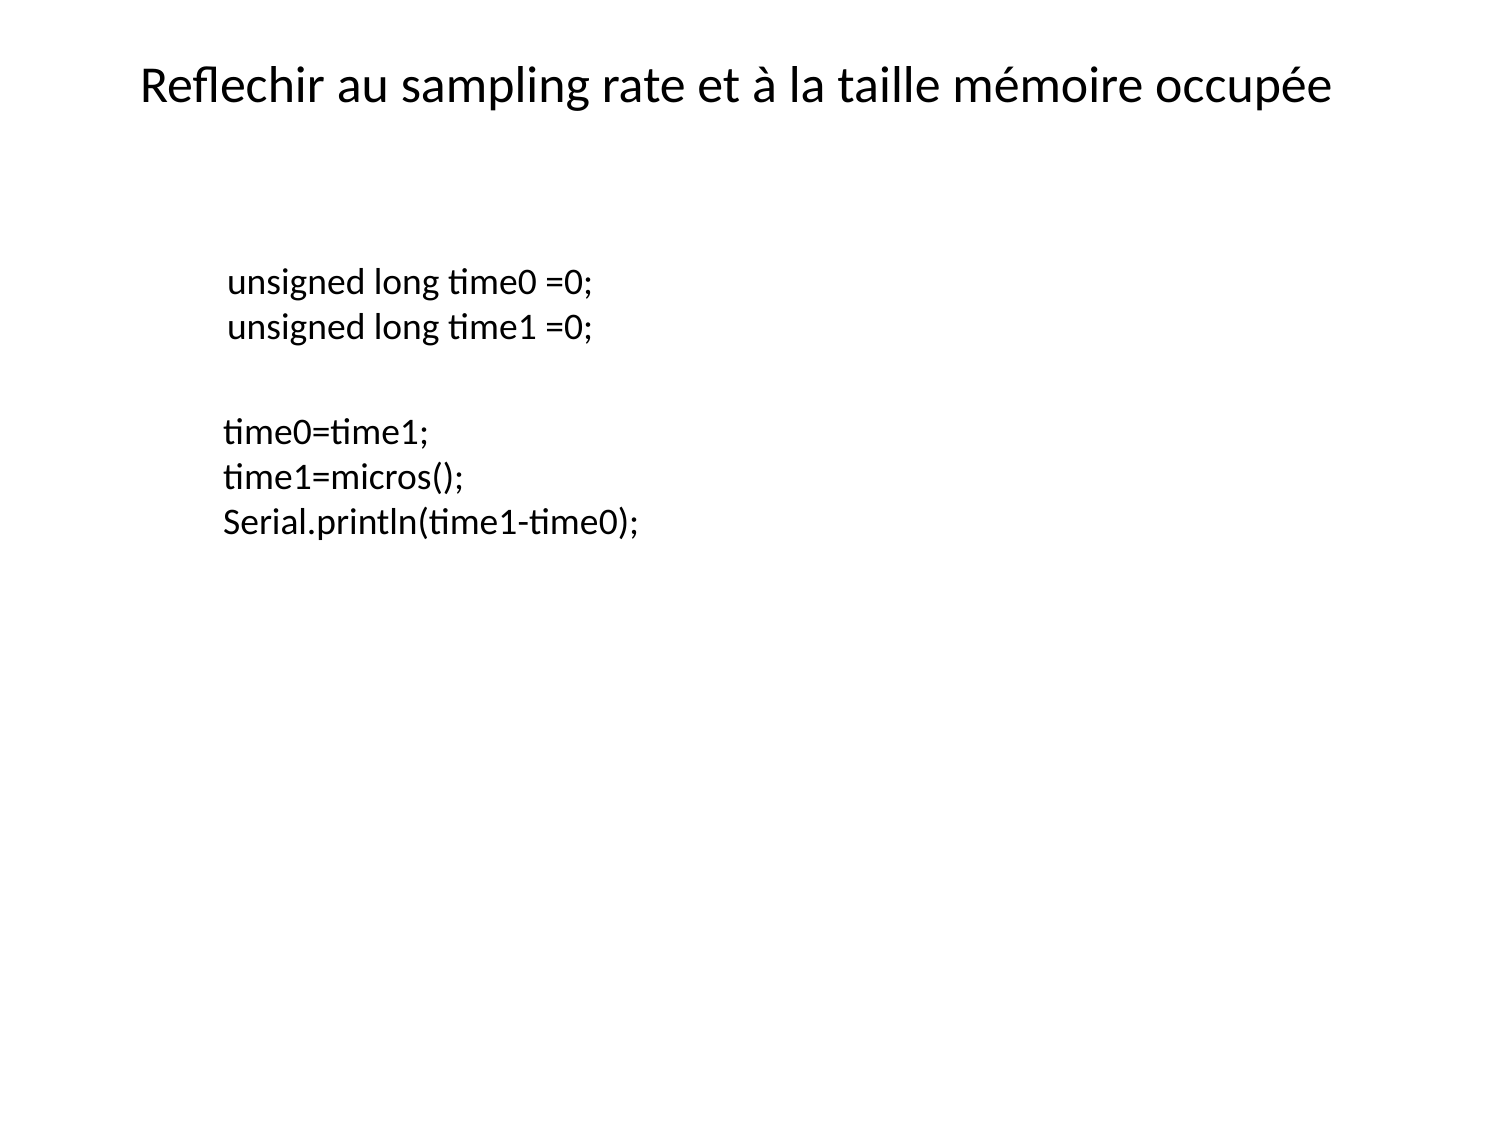

# Reflechir au sampling rate et à la taille mémoire occupée
unsigned long time0 =0;
unsigned long time1 =0;
 time0=time1;
 time1=micros();
 Serial.println(time1-time0);